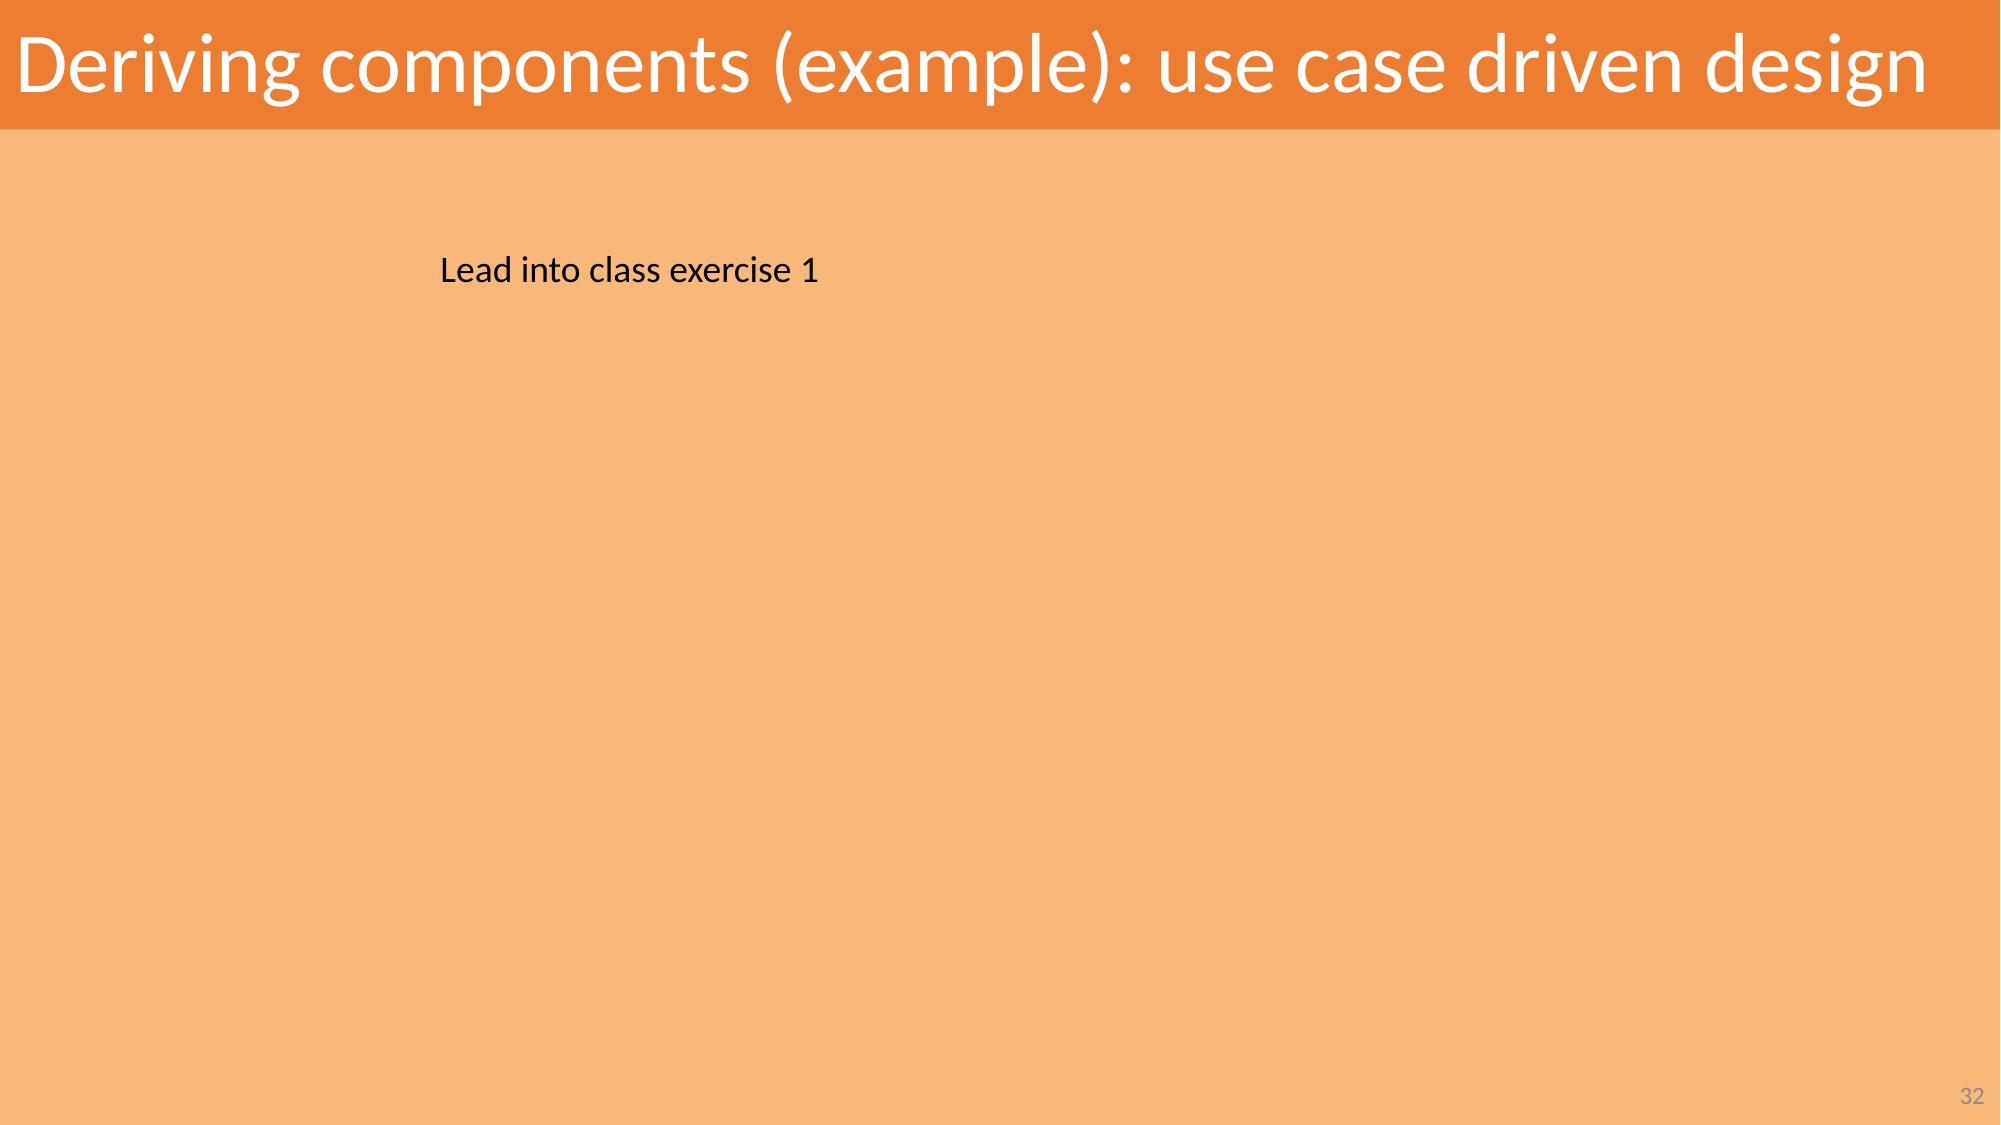

# Deriving components (example): use case driven design
Lead into class exercise 1
32